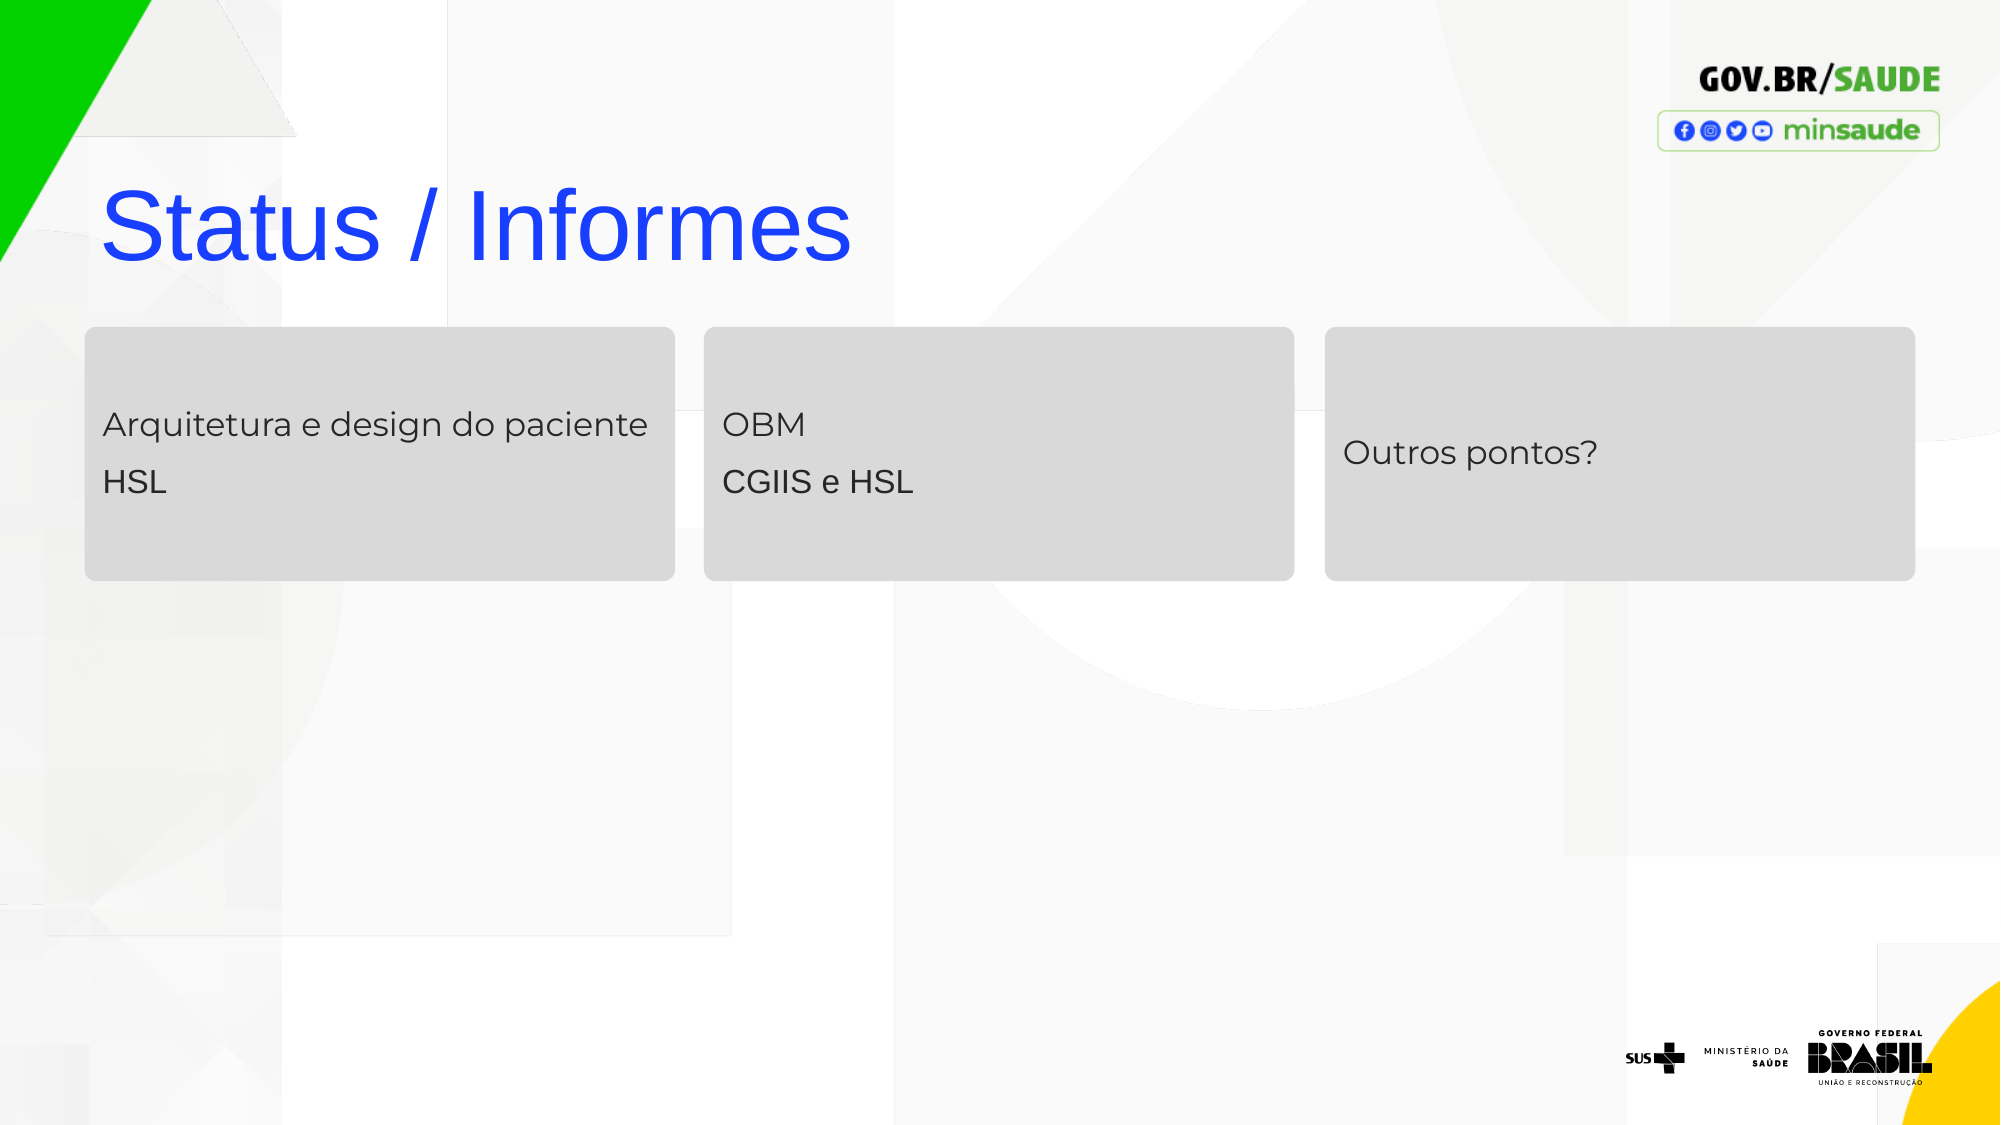

Status / Informes
Arquitetura e design do paciente
HSL
OBM
CGIIS e HSL
Outros pontos?